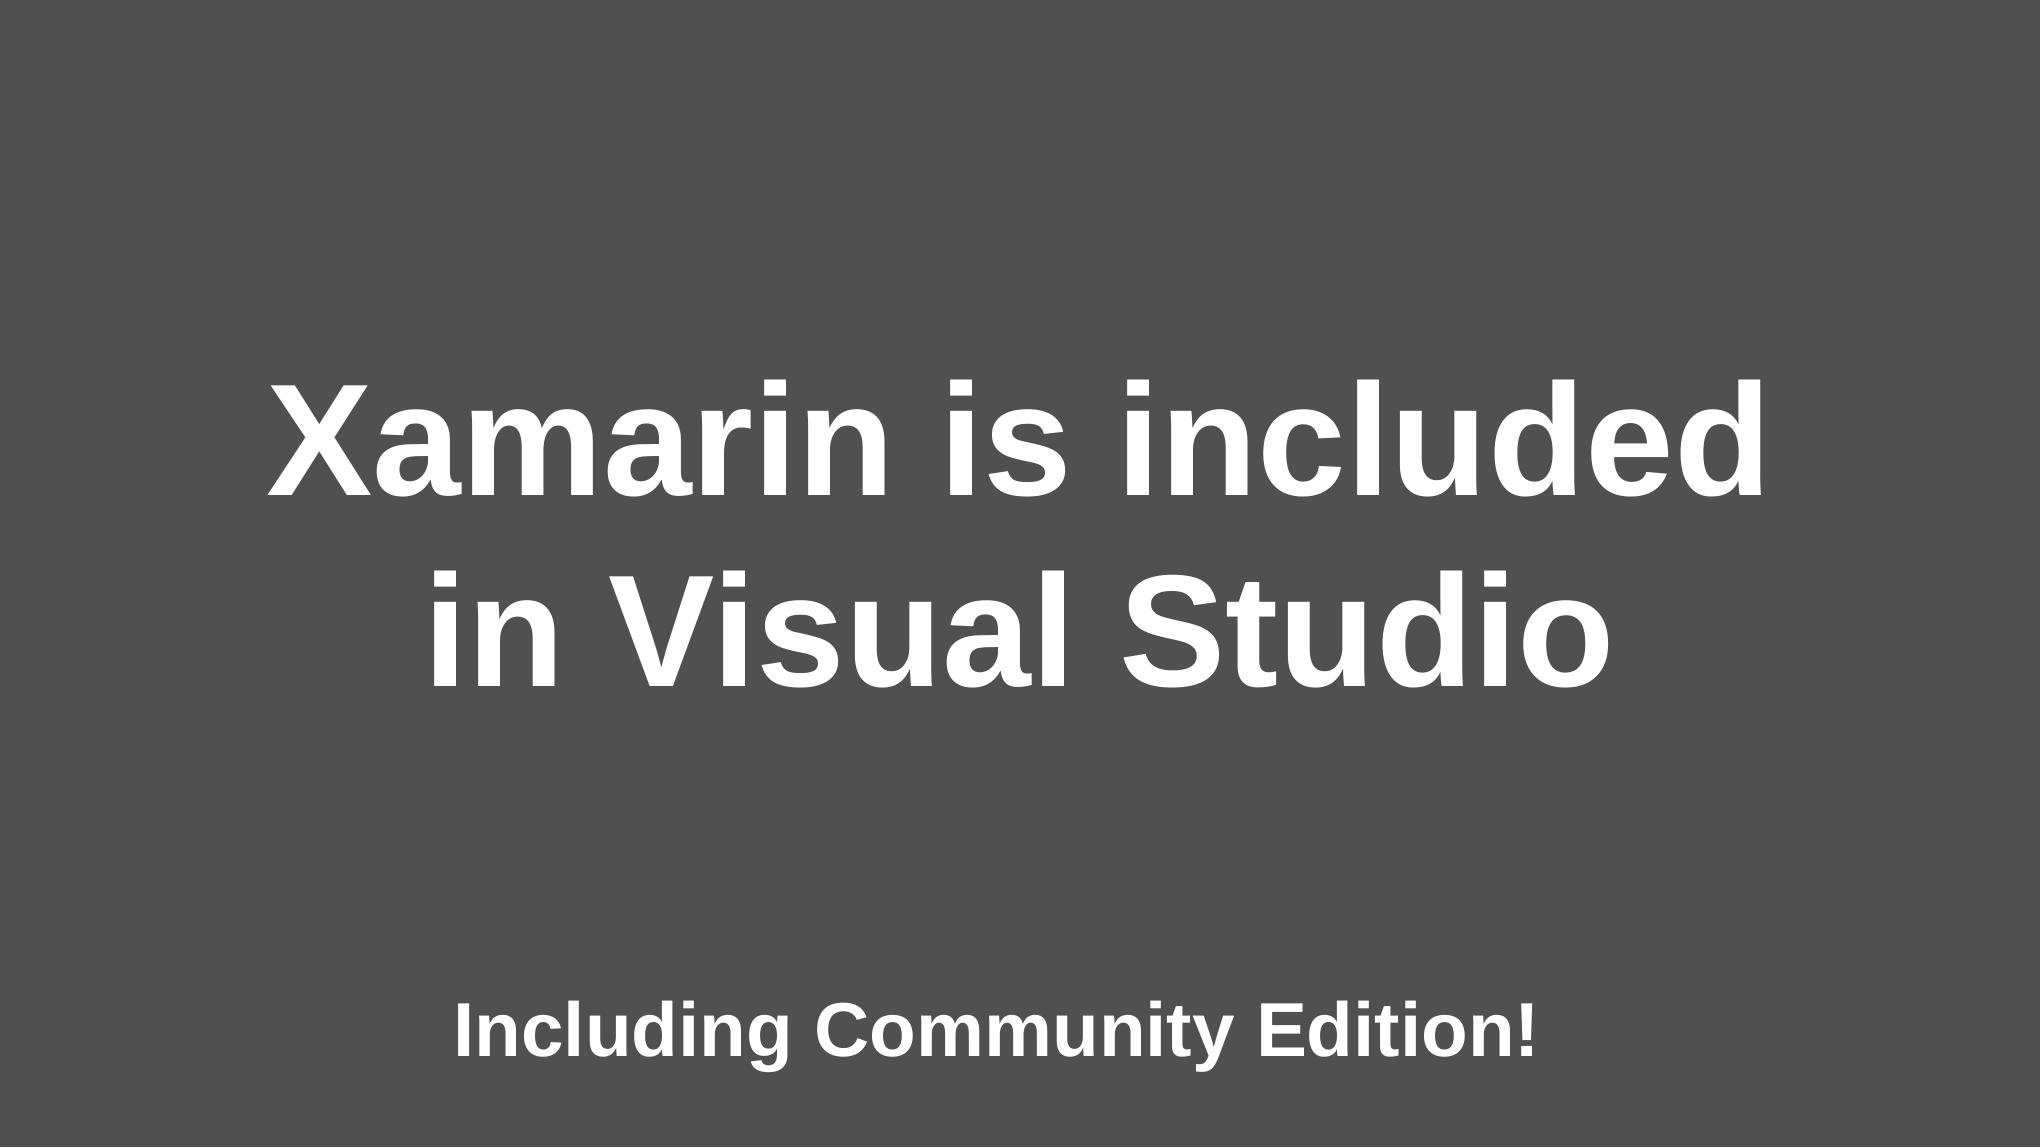

Xamarin is included
in Visual Studio
Including Community Edition!